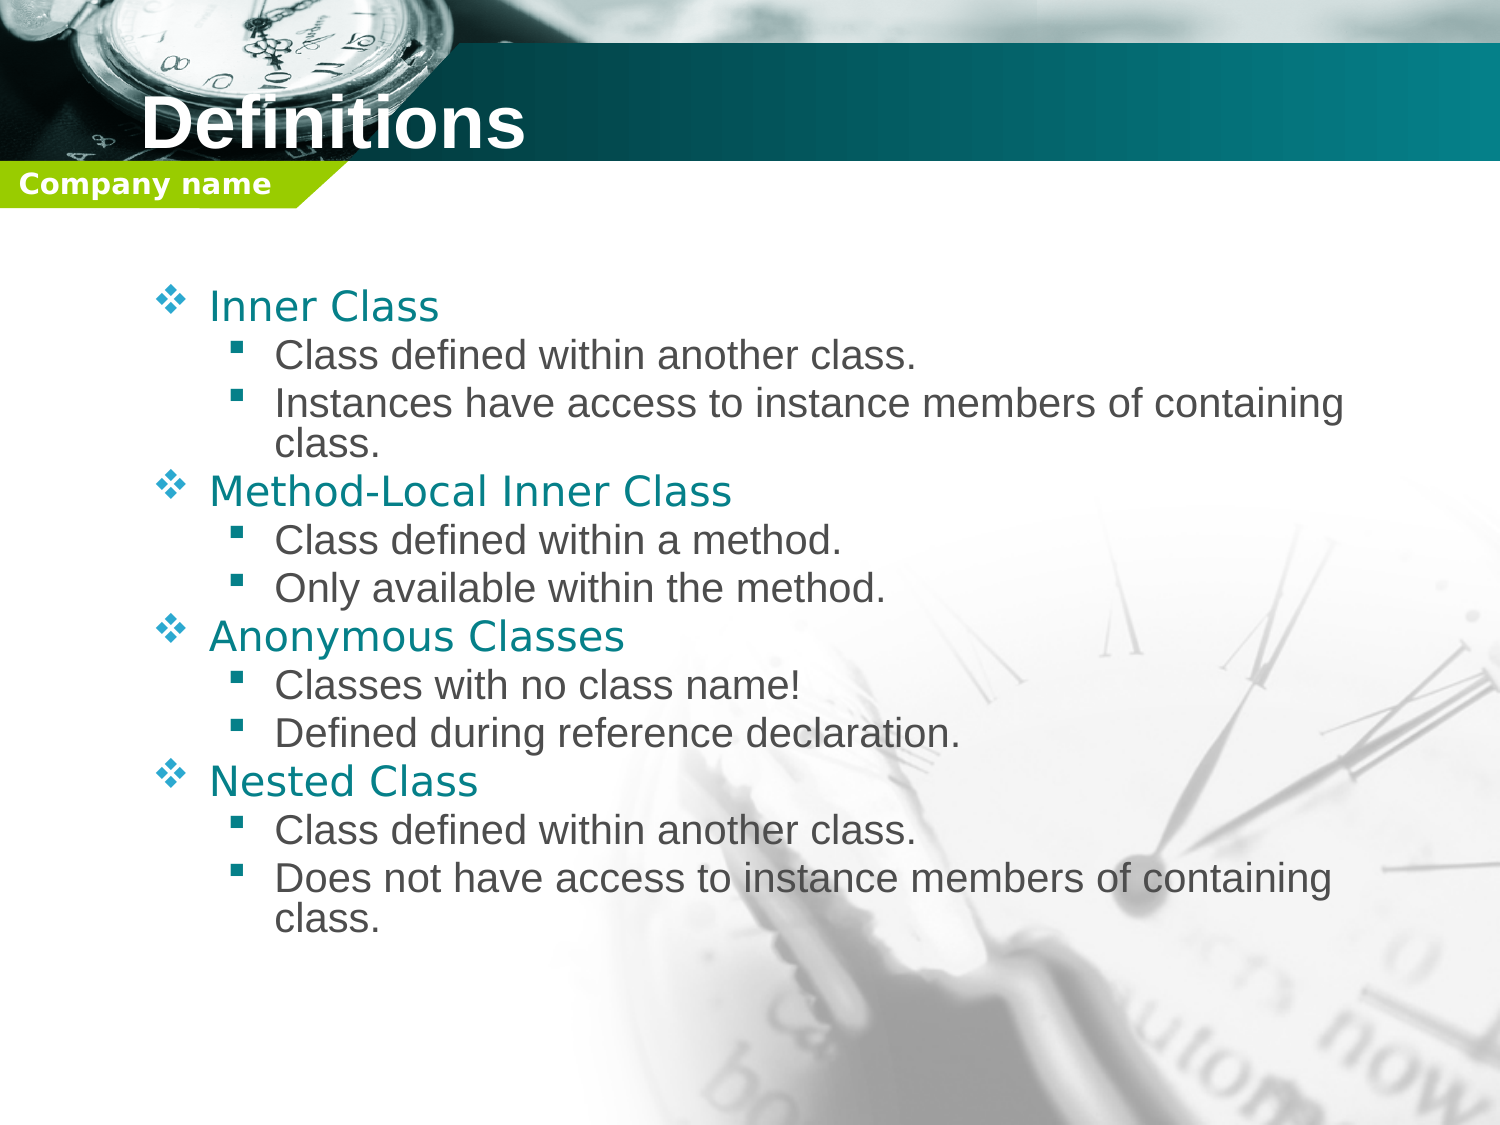

# Definitions
Inner Class
Class defined within another class.
Instances have access to instance members of containing class.
Method-Local Inner Class
Class defined within a method.
Only available within the method.
Anonymous Classes
Classes with no class name!
Defined during reference declaration.
Nested Class
Class defined within another class.
Does not have access to instance members of containing class.